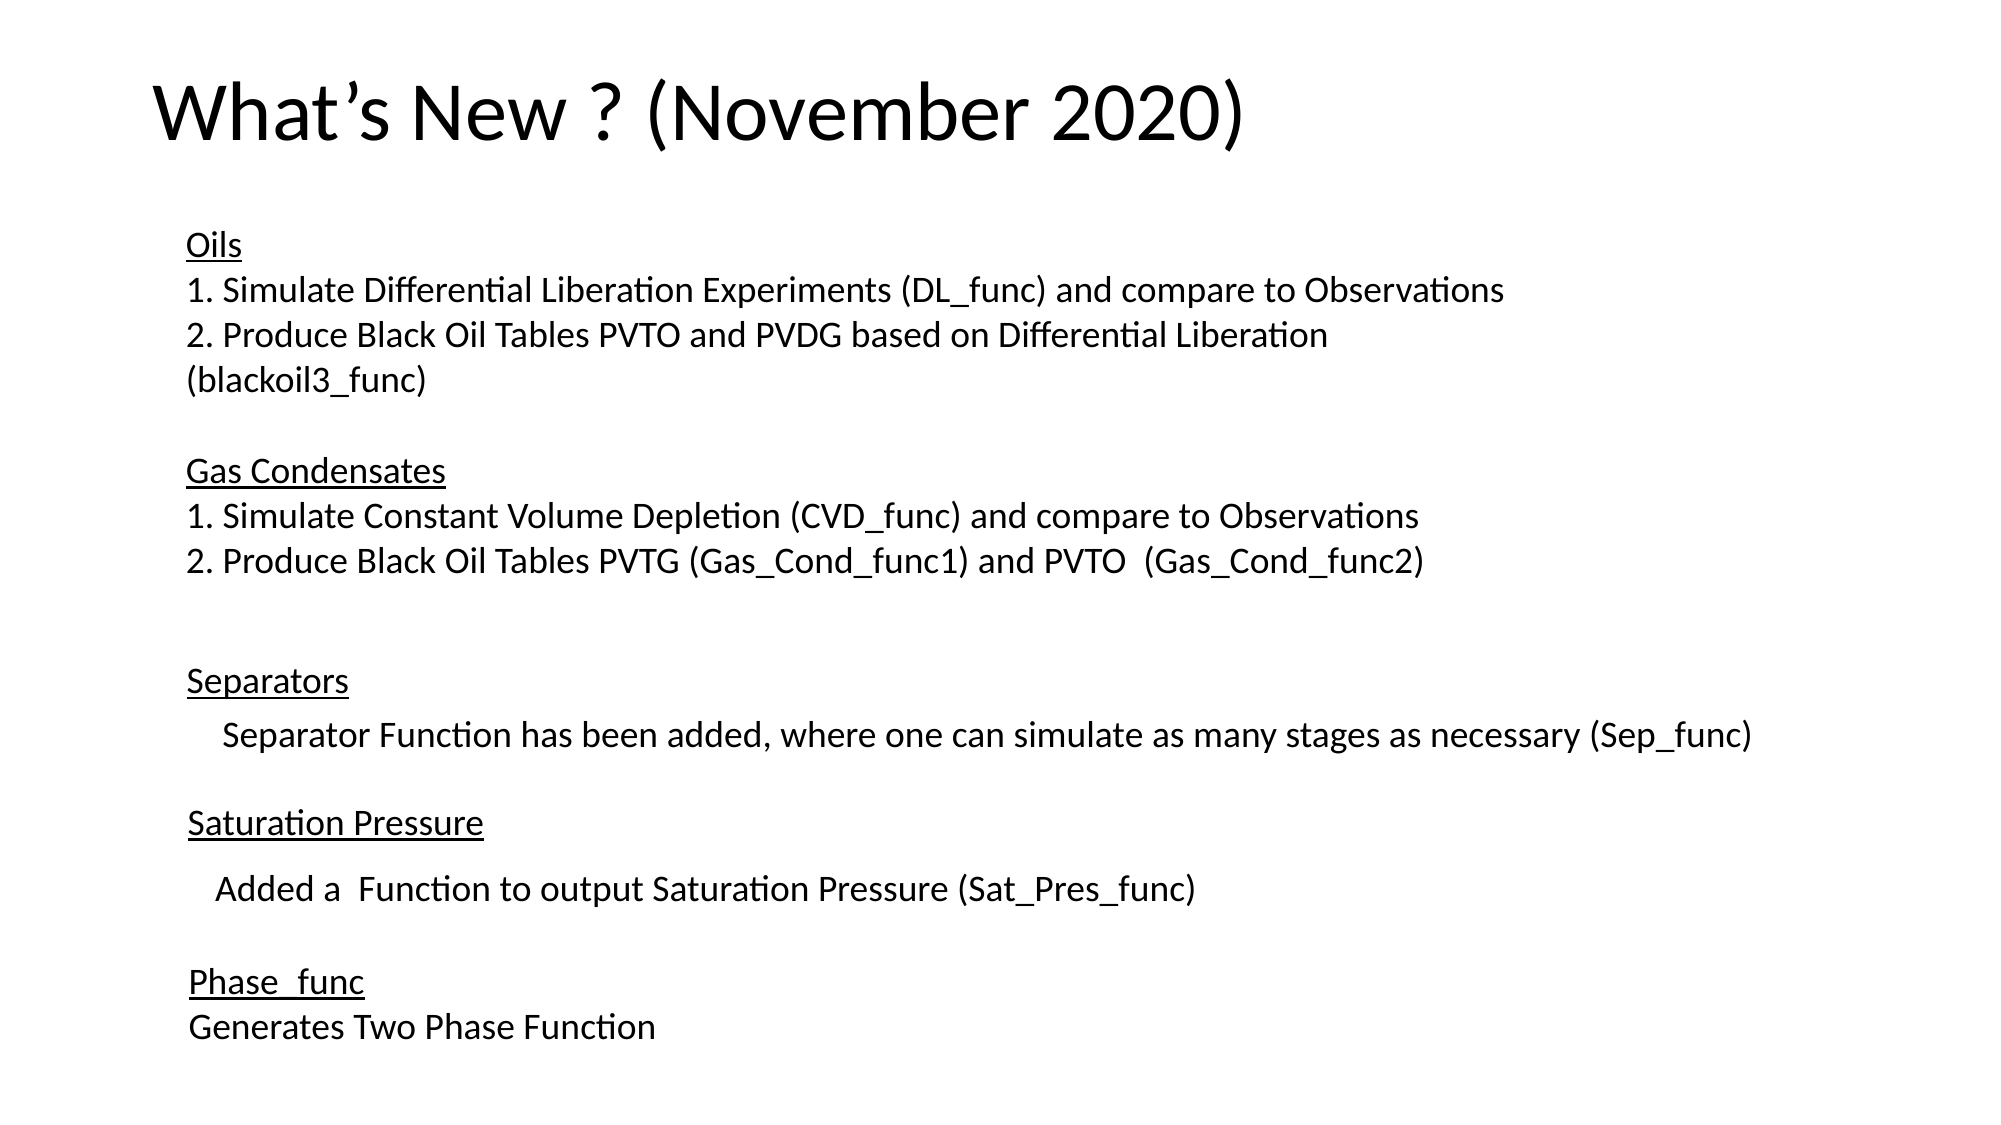

# What’s New ? (November 2020)
Oils
1. Simulate Differential Liberation Experiments (DL_func) and compare to Observations
2. Produce Black Oil Tables PVTO and PVDG based on Differential Liberation (blackoil3_func)
Gas Condensates
1. Simulate Constant Volume Depletion (CVD_func) and compare to Observations
2. Produce Black Oil Tables PVTG (Gas_Cond_func1) and PVTO  (Gas_Cond_func2)
Separators

Separator Function has been added, where one can simulate as many stages as necessary (Sep_func)
Saturation Pressure
Added a  Function to output Saturation Pressure (Sat_Pres_func)
Phase_func
Generates Two Phase Function